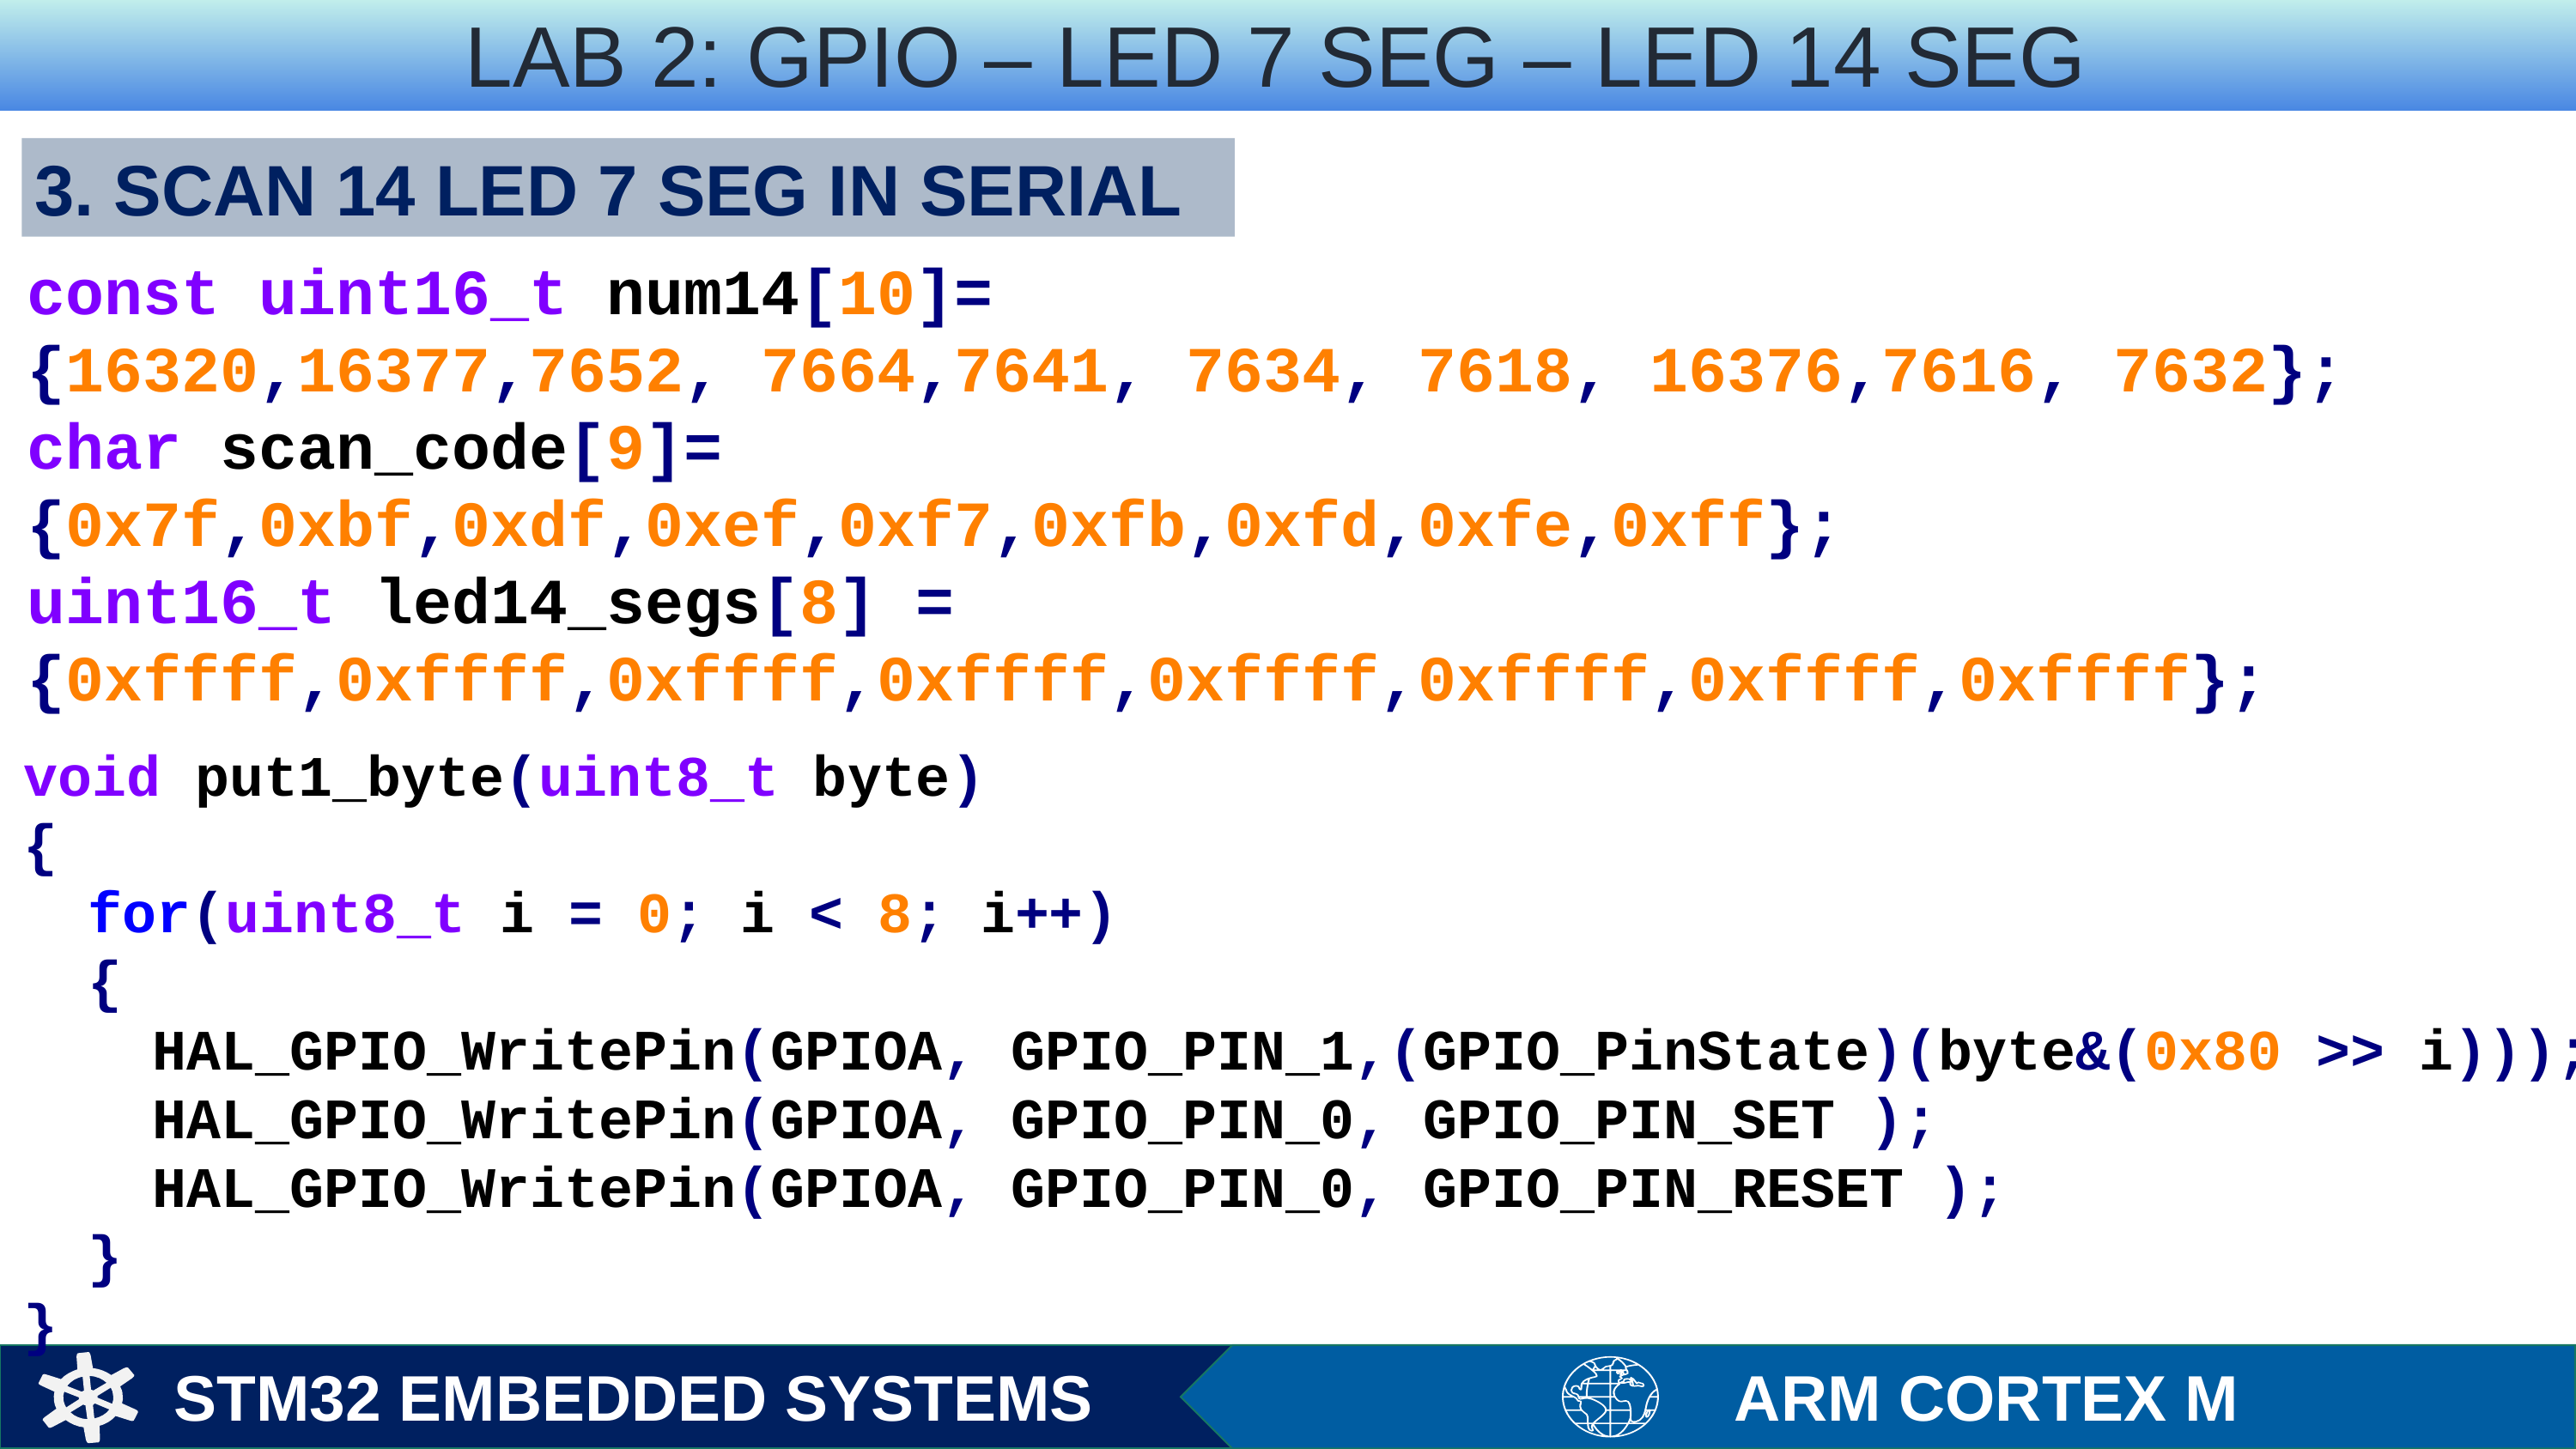

LAB 2: GPIO – LED 7 SEG – LED 14 SEG

3. SCAN 14 LED 7 SEG IN SERIAL

const uint16_t num14[10]=
{16320,16377,7652, 7664,7641, 7634, 7618, 16376,7616, 7632}; char scan_code[9]= {0x7f,0xbf,0xdf,0xef,0xf7,0xfb,0xfd,0xfe,0xff};
uint16_t led14_segs[8] = {0xffff,0xffff,0xffff,0xffff,0xffff,0xffff,0xffff,0xffff};

void put1_byte(uint8_t byte)
{
for(uint8_t i = 0; i < 8; i++)
{
HAL_GPIO_WritePin(GPIOA, GPIO_PIN_1,(GPIO_PinState)(byte&(0x80 >> i)));
HAL_GPIO_WritePin(GPIOA, GPIO_PIN_0, GPIO_PIN_SET );
HAL_GPIO_WritePin(GPIOA, GPIO_PIN_0, GPIO_PIN_RESET );
}
}

STM32 EMBEDDED SYSTEMS
ARM CORTEX M